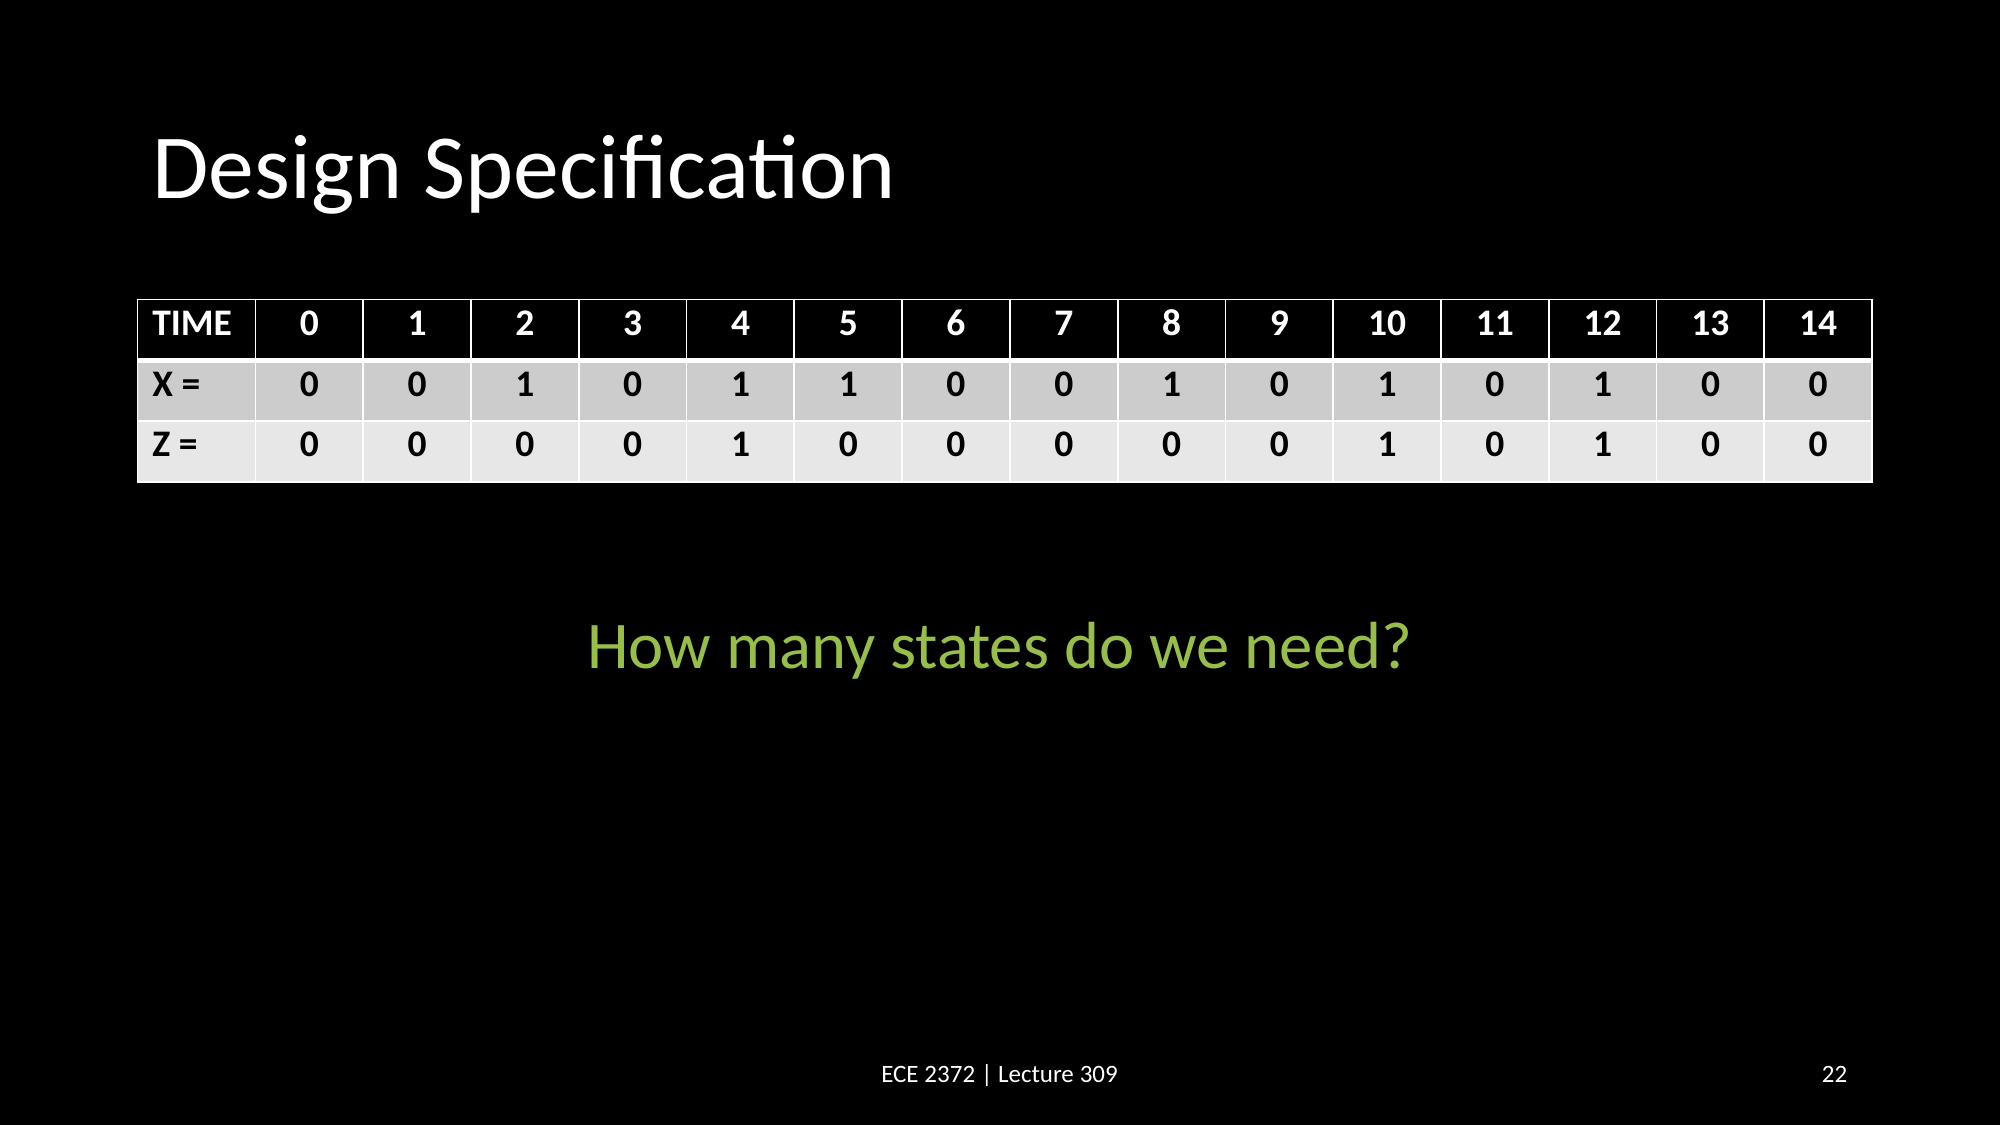

# Design Specification
| TIME | 0 | 1 | 2 | 3 | 4 | 5 | 6 | 7 | 8 | 9 | 10 | 11 | 12 | 13 | 14 |
| --- | --- | --- | --- | --- | --- | --- | --- | --- | --- | --- | --- | --- | --- | --- | --- |
| X = | 0 | 0 | 1 | 0 | 1 | 1 | 0 | 0 | 1 | 0 | 1 | 0 | 1 | 0 | 0 |
| Z = | 0 | 0 | 0 | 0 | 1 | 0 | 0 | 0 | 0 | 0 | 1 | 0 | 1 | 0 | 0 |
How many states do we need?
ECE 2372 | Lecture 309
22